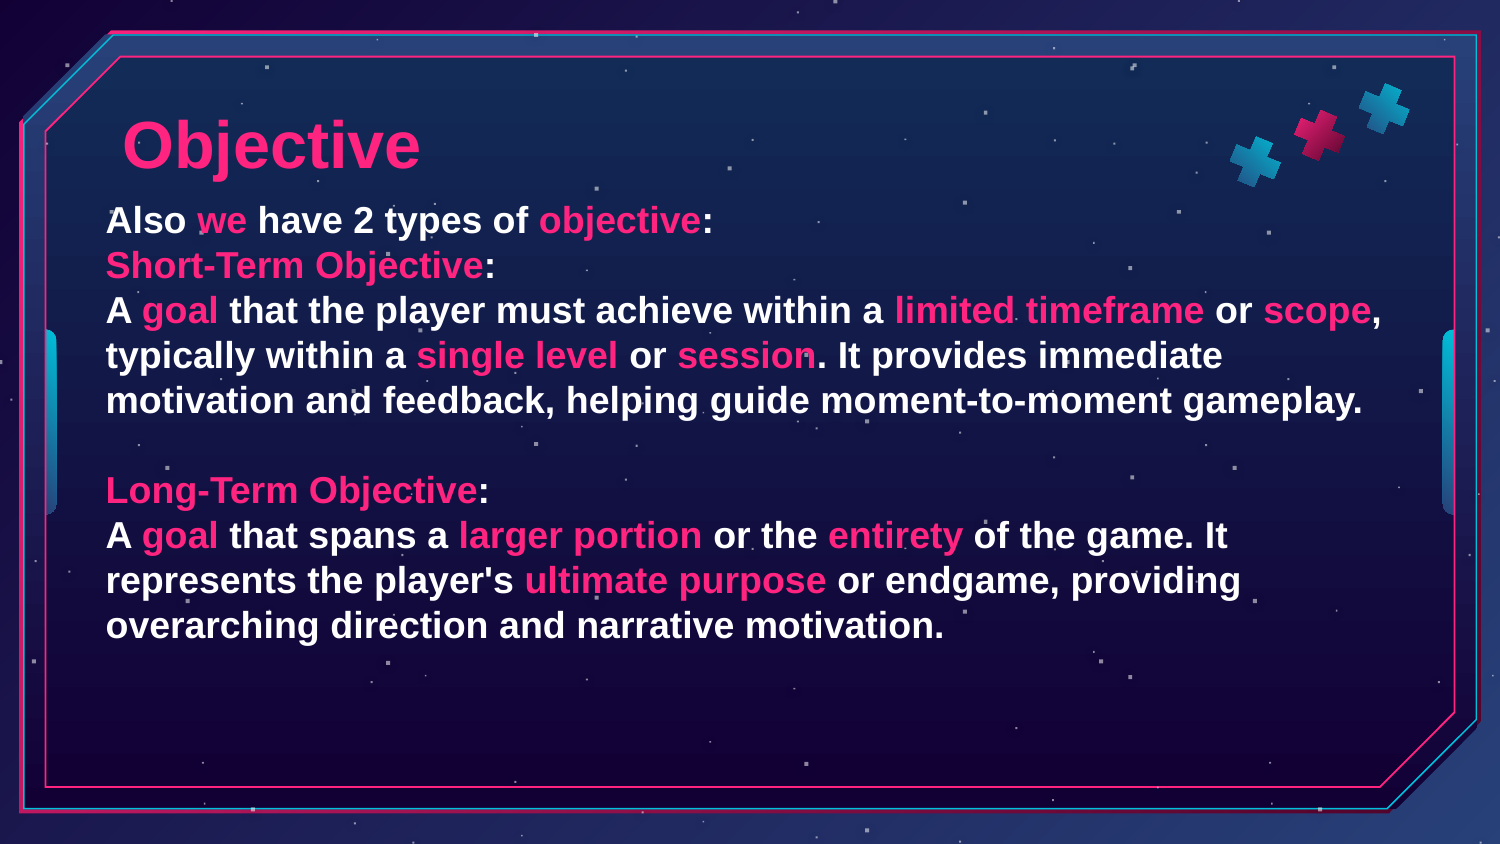

# Objective

Also we have 2 types of objective:
Short-Term Objective:
A goal that the player must achieve within a limited timeframe or scope, typically within a single level or session. It provides immediate motivation and feedback, helping guide moment-to-moment gameplay.

Long-Term Objective:
A goal that spans a larger portion or the entirety of the game. It represents the player's ultimate purpose or endgame, providing overarching direction and narrative motivation.